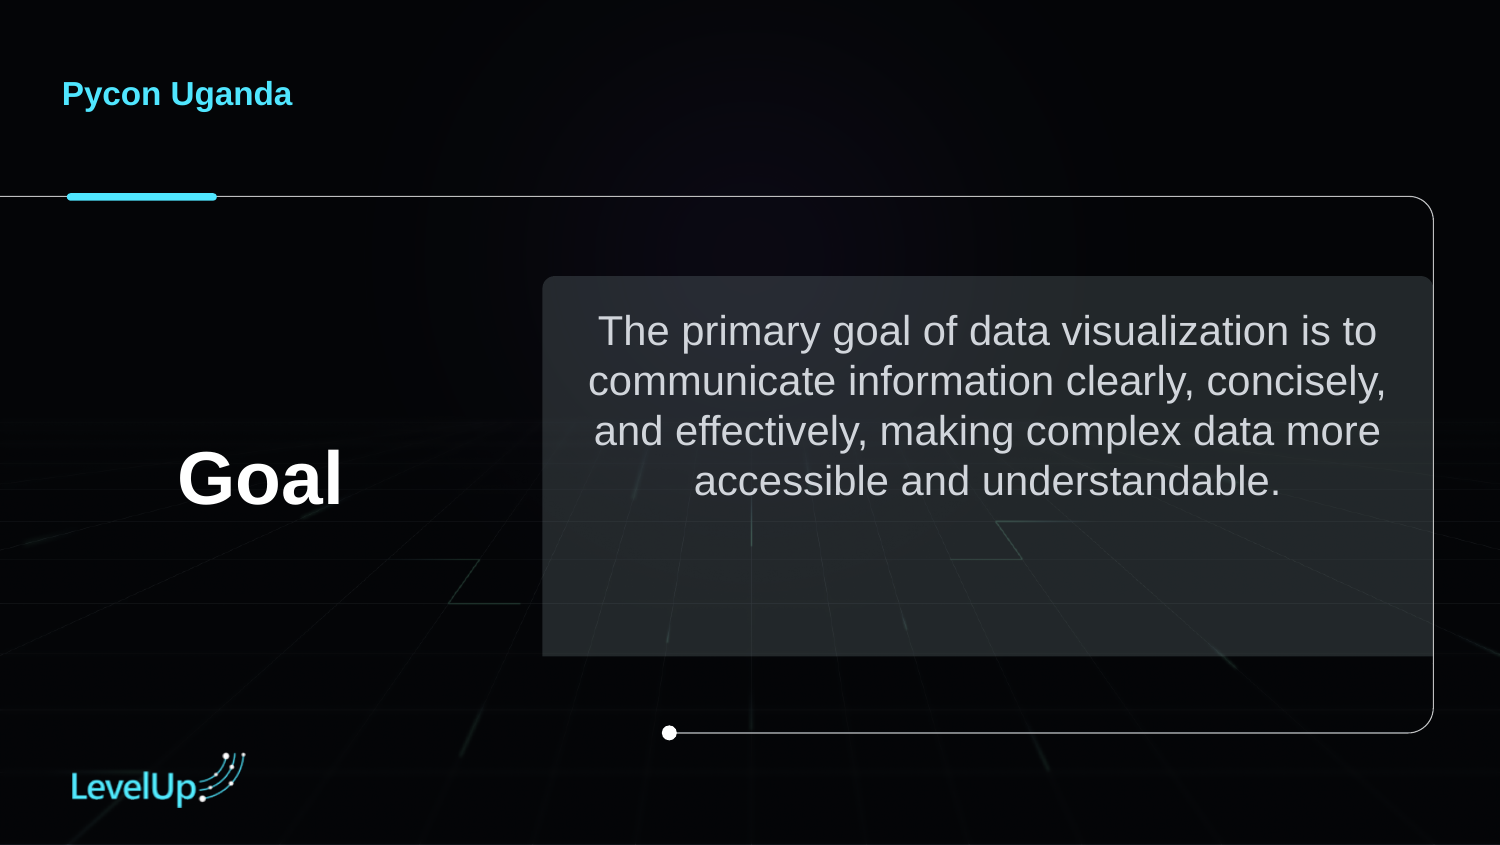

Pycon Uganda

The primary goal of data visualization is to communicate information clearly, concisely, and effectively, making complex data more accessible and understandable.

Goal